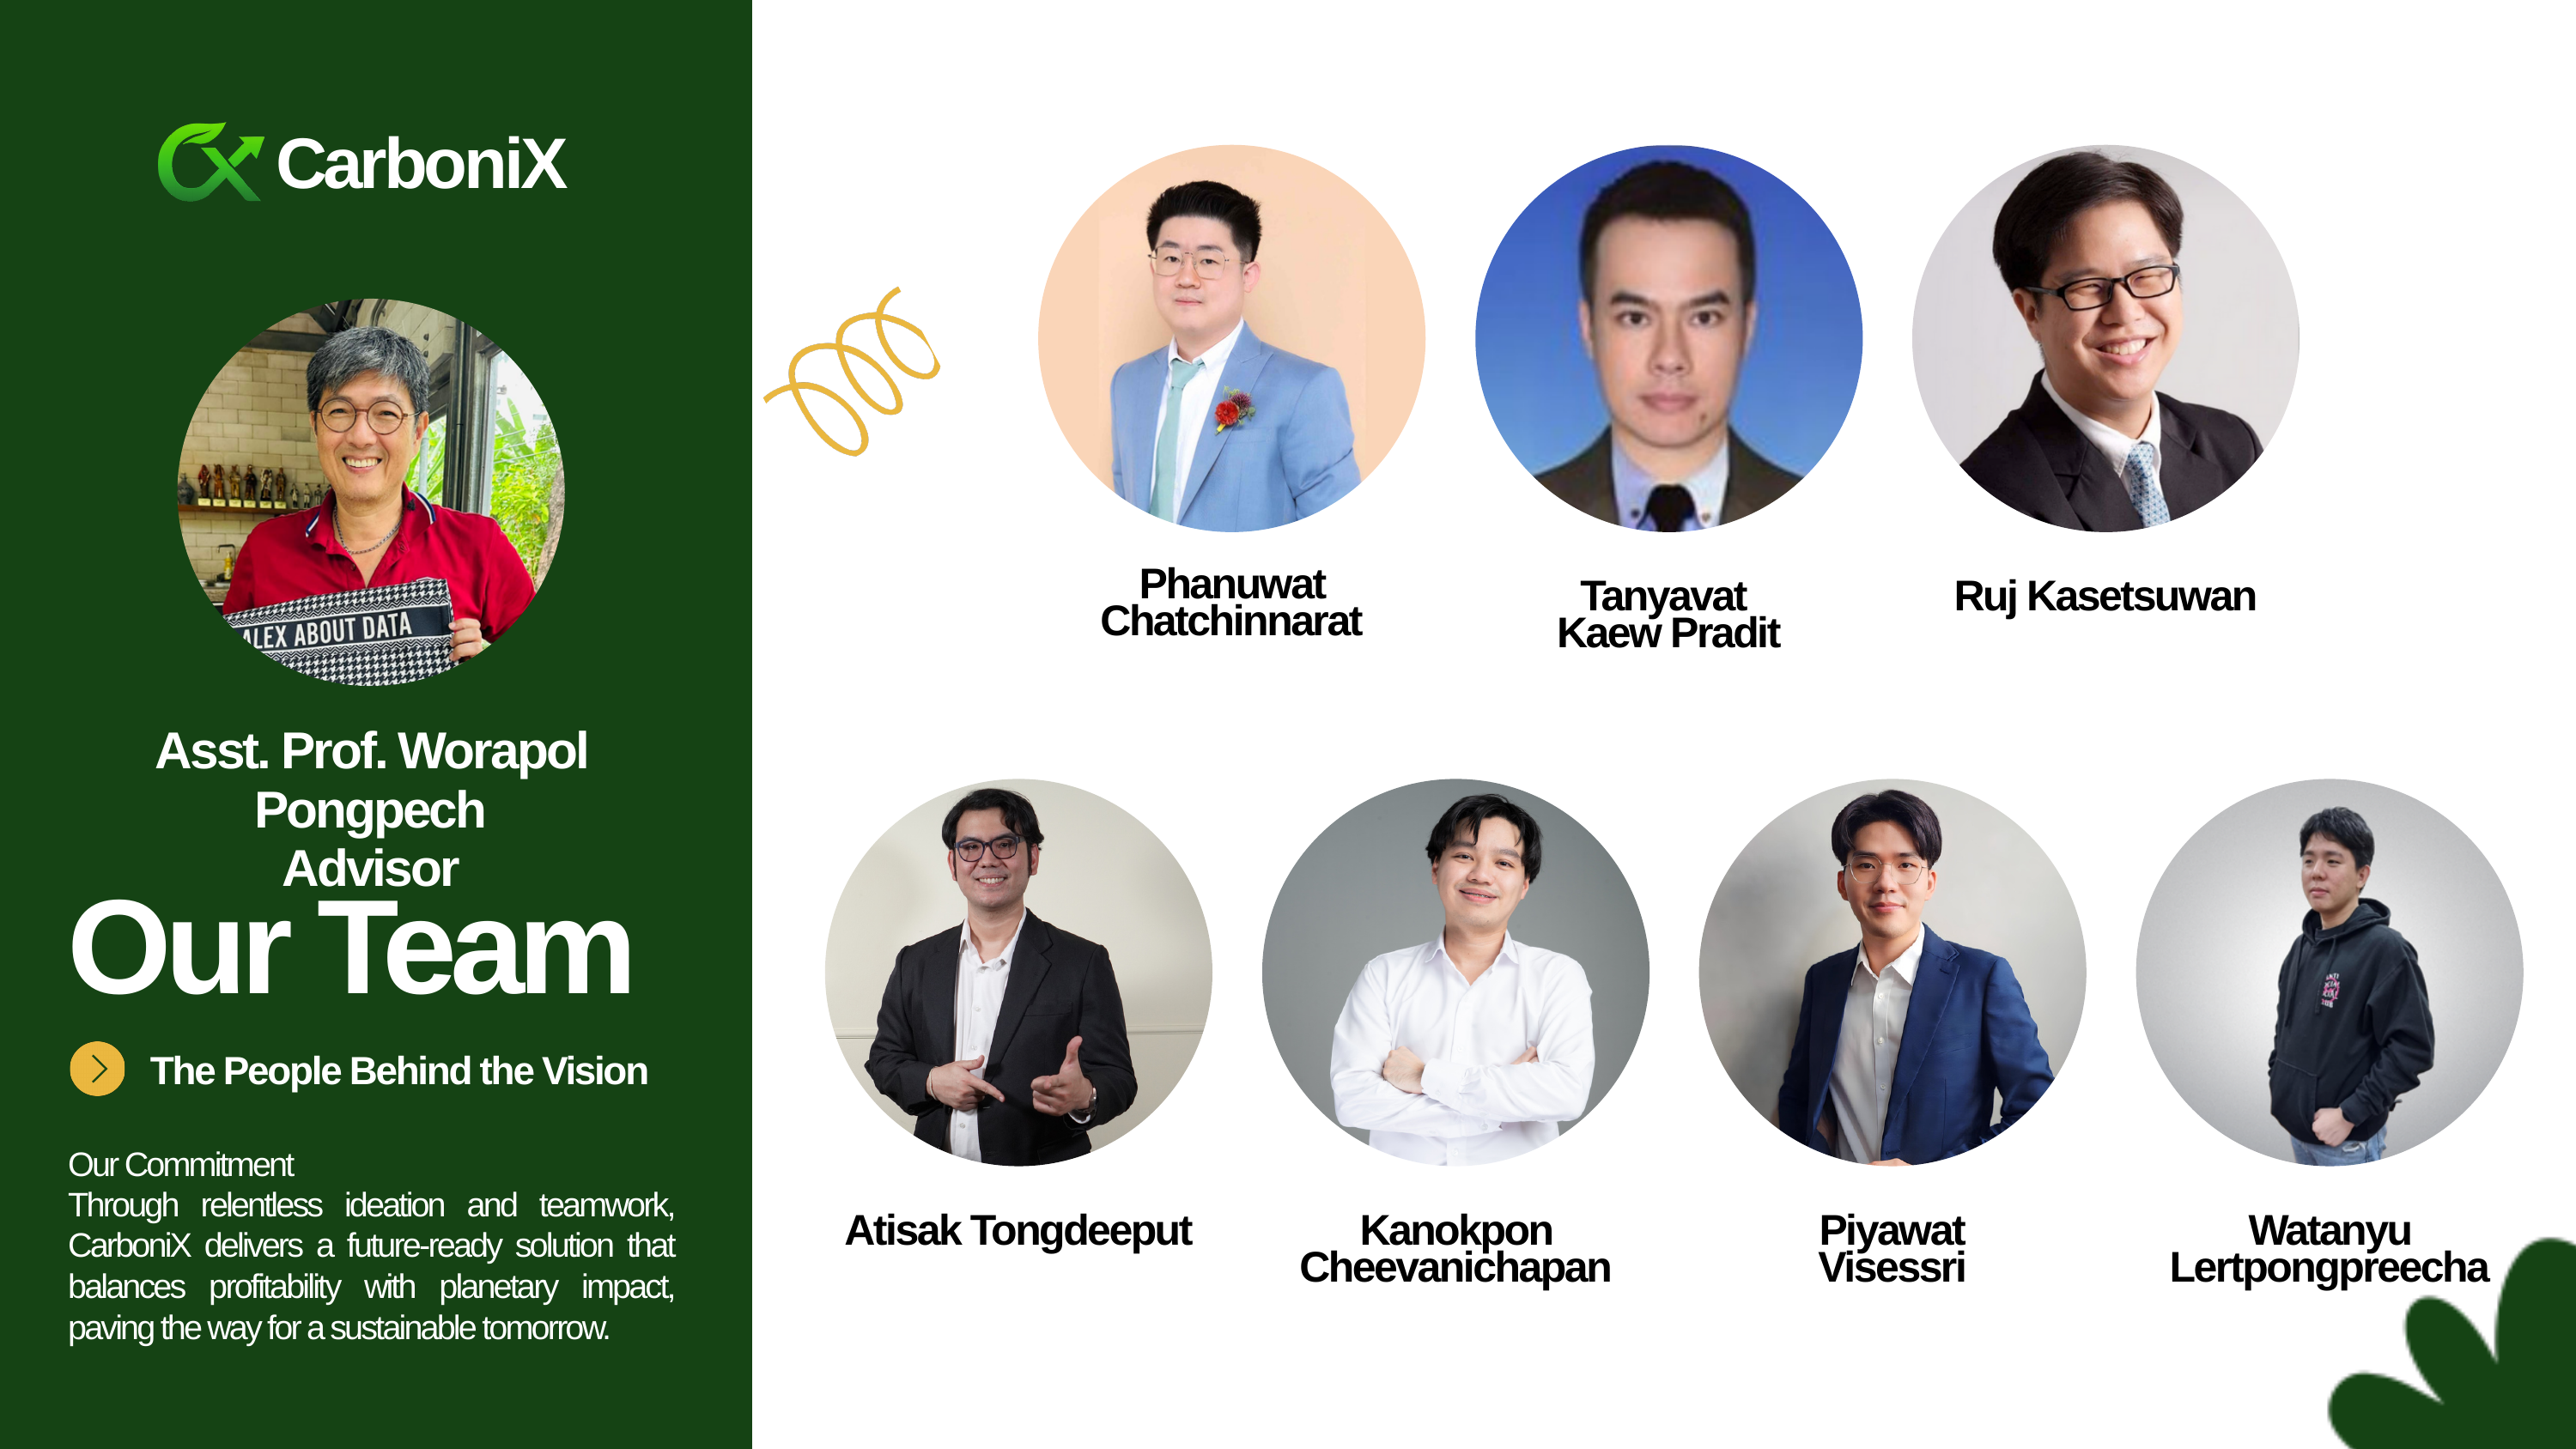

CarboniX

Phanuwat Chatchinnarat
Tanyavat
Kaew Pradit
Ruj Kasetsuwan
Asst. Prof. Worapol Pongpech
Advisor

Our Team

The People Behind the Vision
Our Commitment
Through relentless ideation and teamwork, CarboniX delivers a future-ready solution that balances profitability with planetary impact, paving the way for a sustainable tomorrow.

Watanyu Lertpongpreecha
Atisak Tongdeeput
Kanokpon Cheevanichapan
Piyawat
Visessri